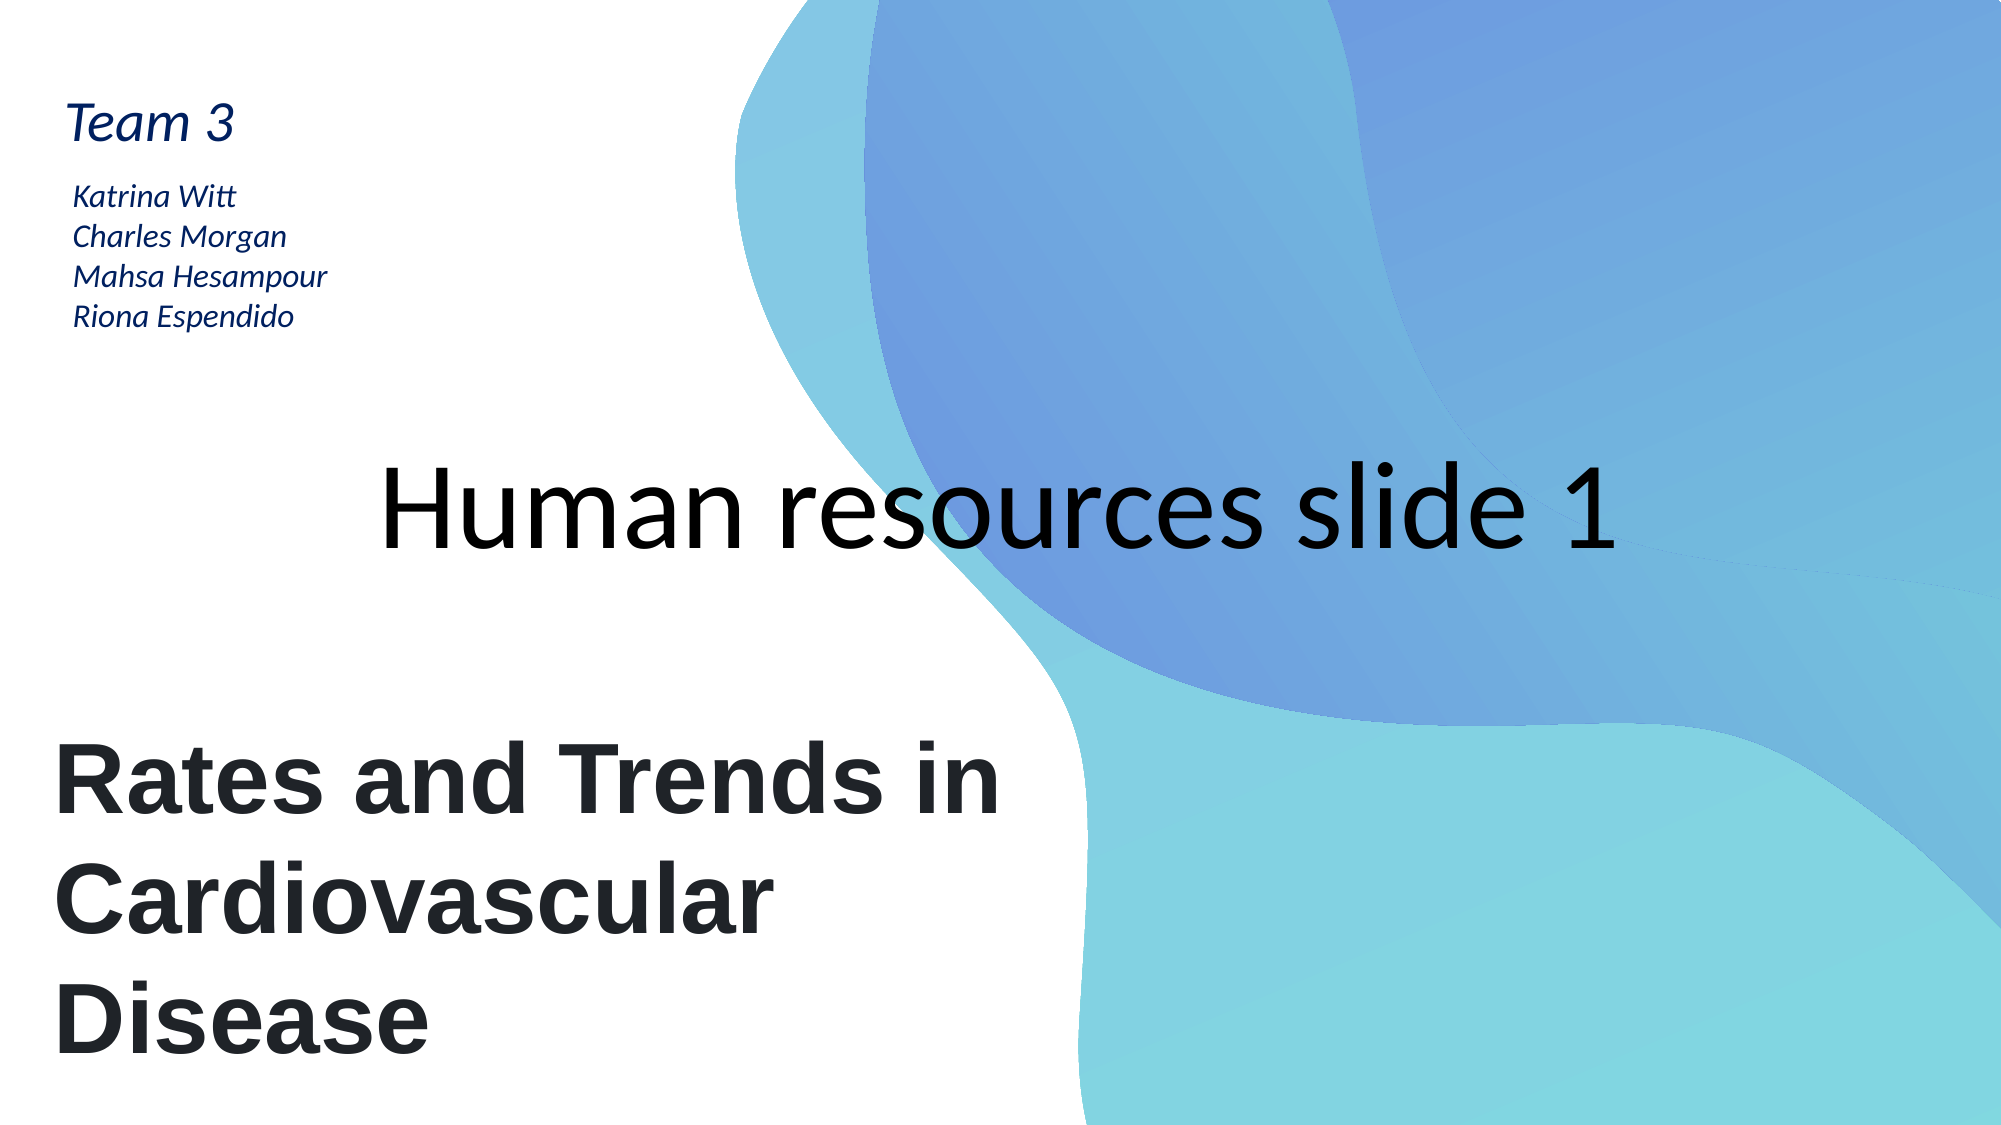

Team 3
Katrina Witt
Charles Morgan
Mahsa Hesampour
Riona Espendido
# Human resources slide 1
Rates and Trends in
Cardiovascular Disease